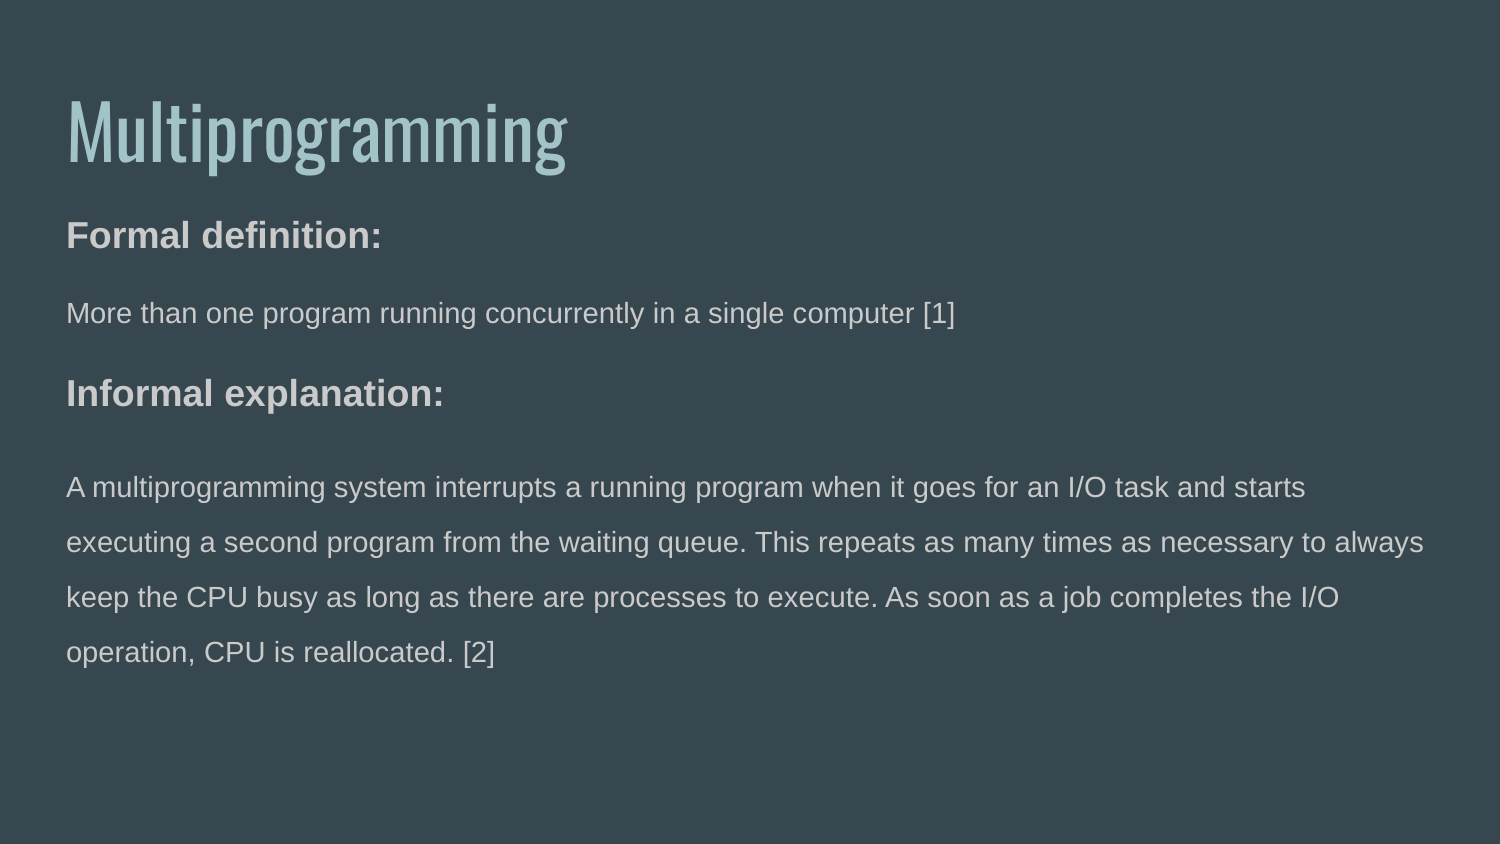

# Multiprogramming
Formal definition:
More than one program running concurrently in a single computer [1]
Informal explanation:
A multiprogramming system interrupts a running program when it goes for an I/O task and starts executing a second program from the waiting queue. This repeats as many times as necessary to always keep the CPU busy as long as there are processes to execute. As soon as a job completes the I/O operation, CPU is reallocated. [2]